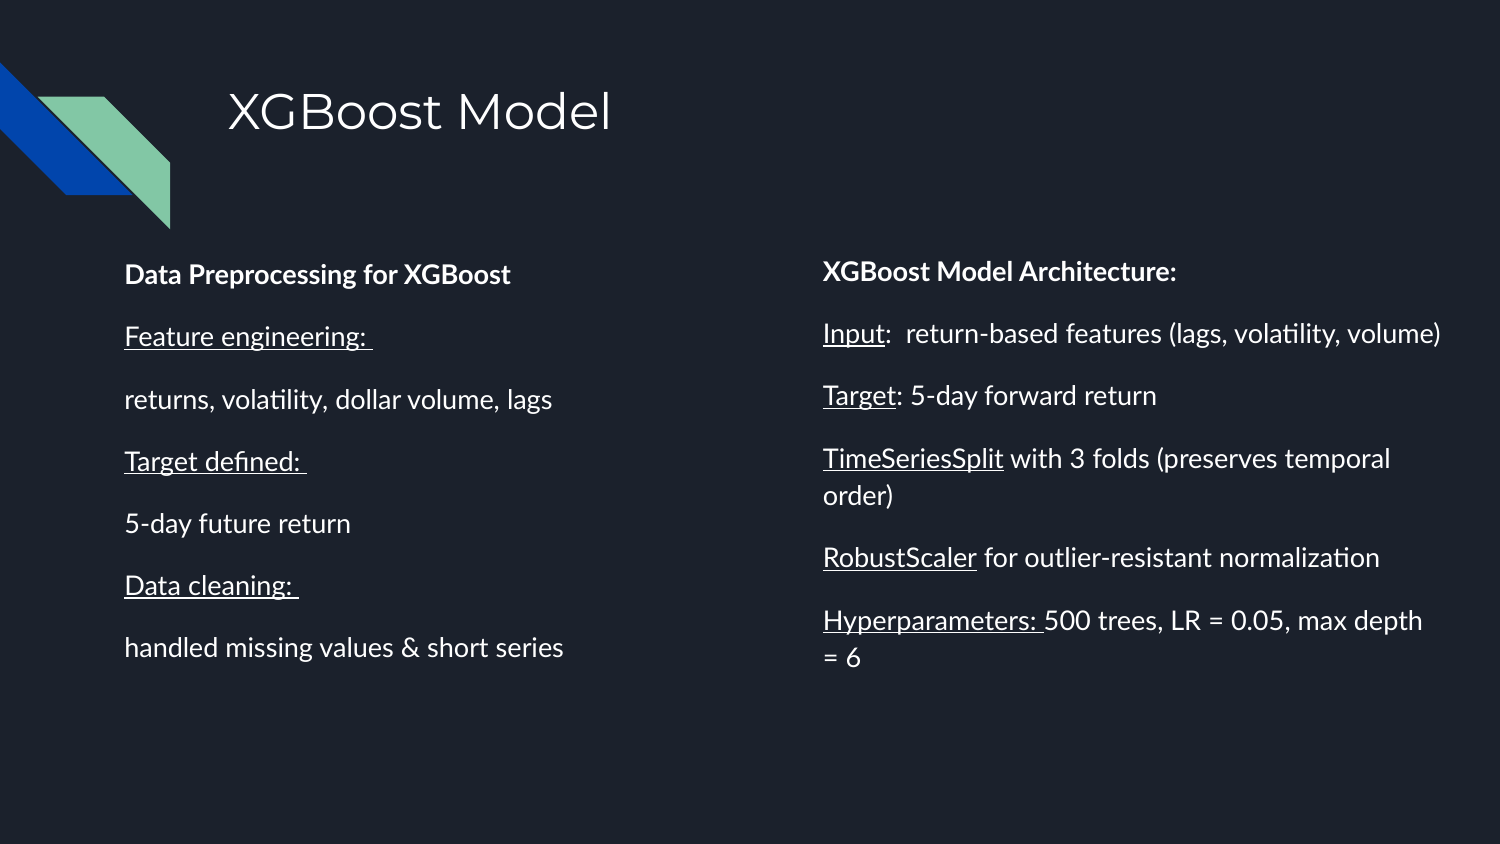

# XGBoost Model
XGBoost Model Architecture:
Input:  return-based features (lags, volatility, volume)
Target: 5-day forward return
TimeSeriesSplit with 3 folds (preserves temporal order)
RobustScaler for outlier-resistant normalization
Hyperparameters: 500 trees, LR = 0.05, max depth = 6

Data Preprocessing for XGBoost
Feature engineering:
returns, volatility, dollar volume, lags
Target defined:
5-day future return
Data cleaning:
handled missing values & short series